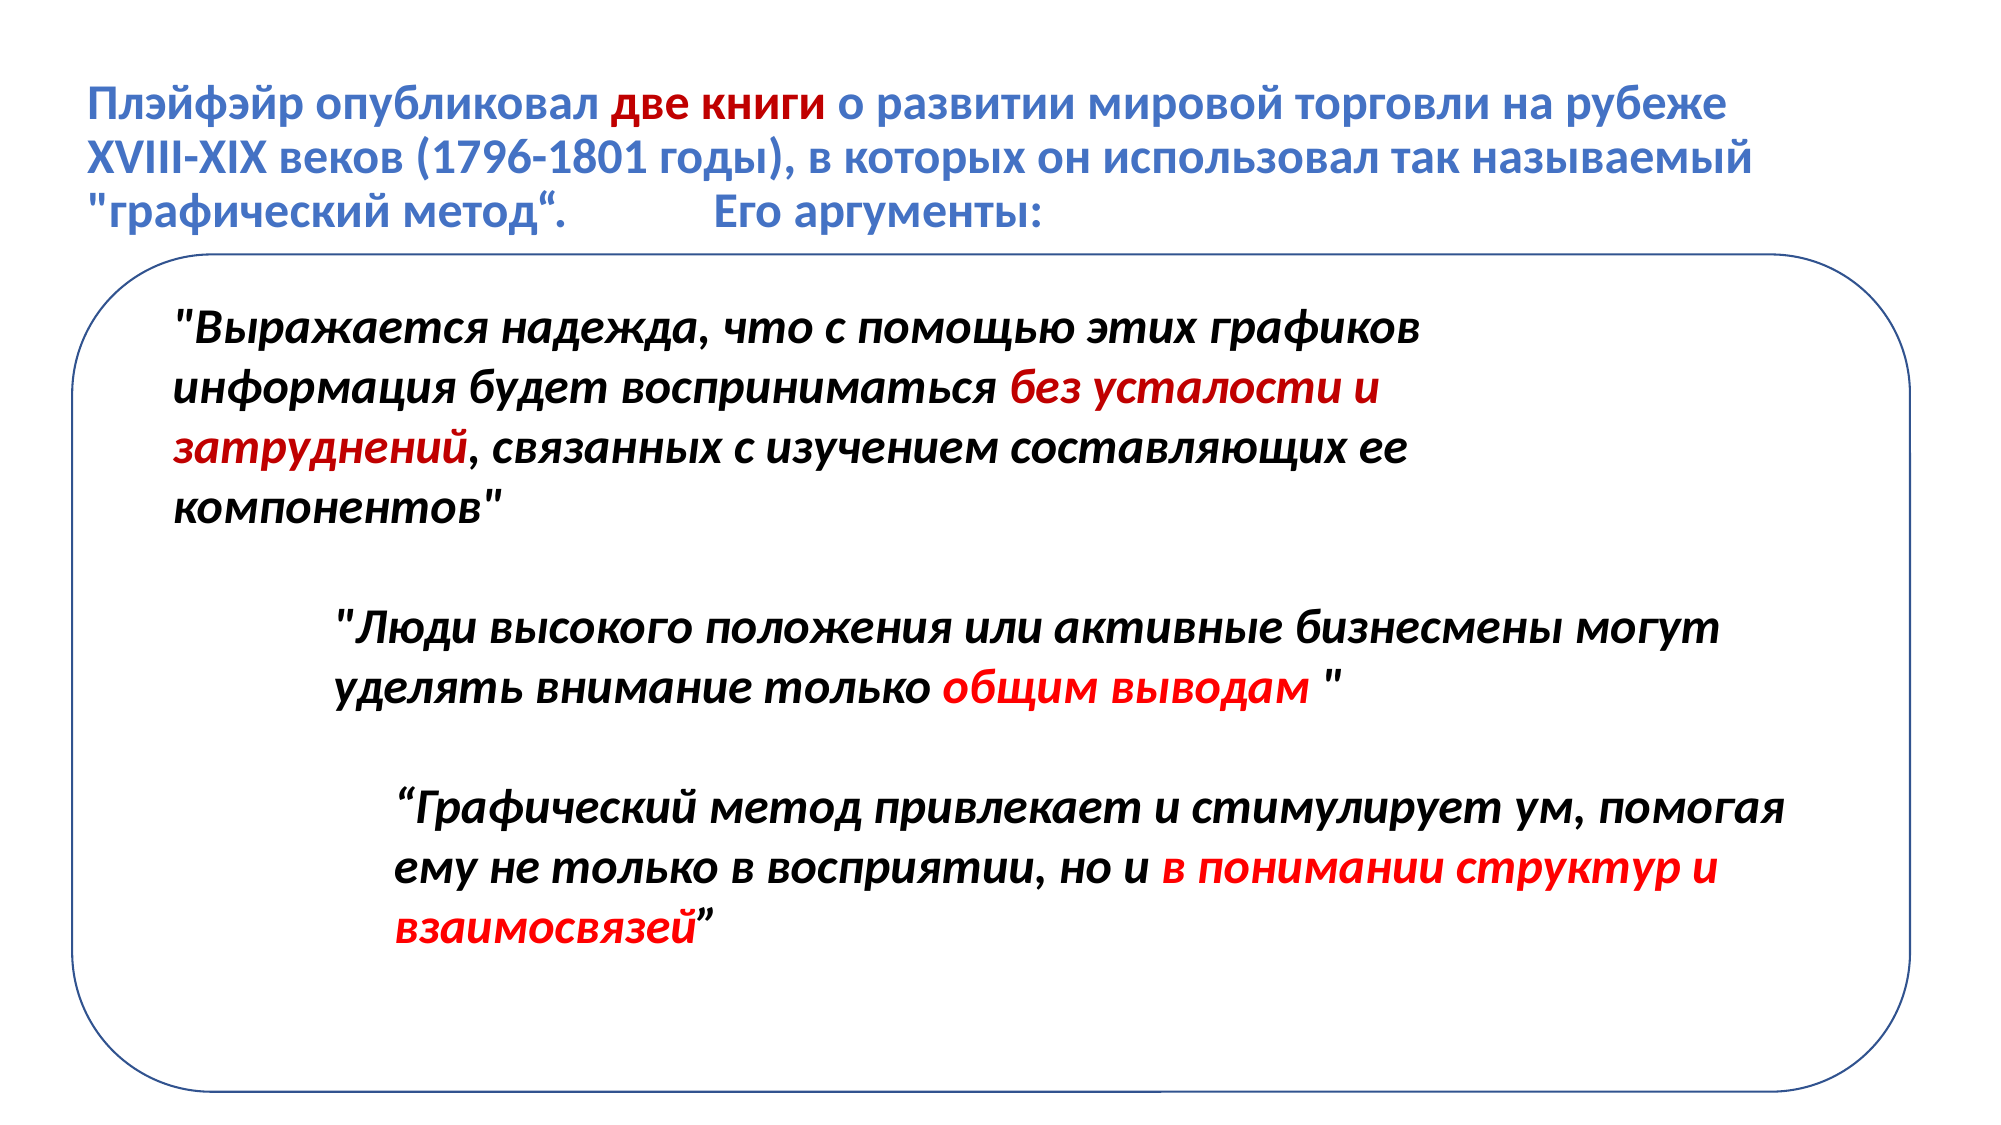

# Плэйфэйр опубликовал две книги о развитии мировой торговли на рубеже ХVIII-ХIX веков (1796-1801 годы), в которых он использовал так называемый "графический метод“.             Его аргументы:

"Выражается надежда, что с помощью этих графиков
информация будет восприниматься без усталости и
затруднений, связанных с изучением составляющих ее
компонентов"

"Люди высокого положения или активные бизнесмены могут
уделять внимание только общим выводам "

“Графический метод привлекает и стимулирует ум, помогая ему не только в восприятии, но и в понимании структур и взаимосвязей”